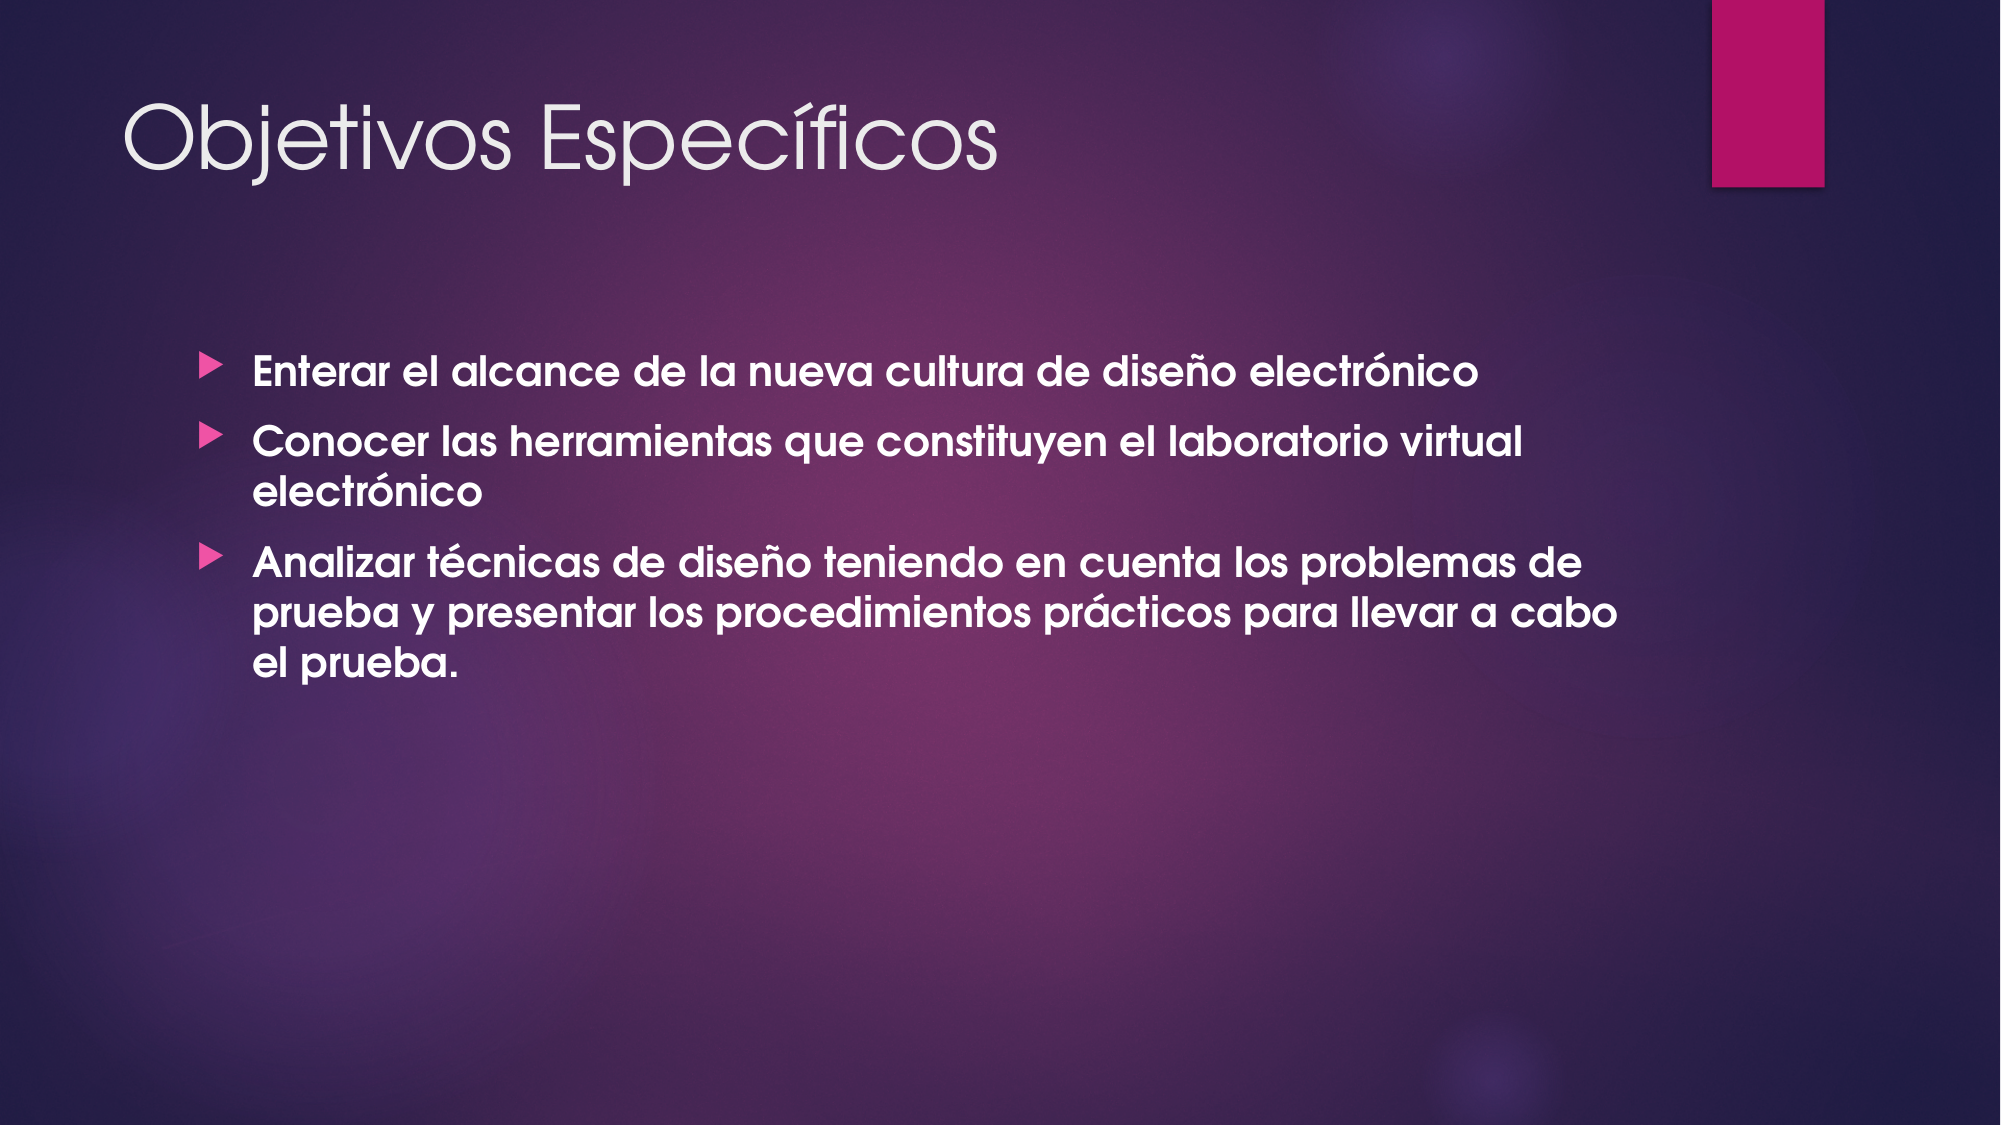

# Objetivos Específicos
Enterar el alcance de la nueva cultura de diseño electrónico
Conocer las herramientas que constituyen el laboratorio virtual electrónico
Analizar técnicas de diseño teniendo en cuenta los problemas de prueba y presentar los procedimientos prácticos para llevar a cabo el prueba.